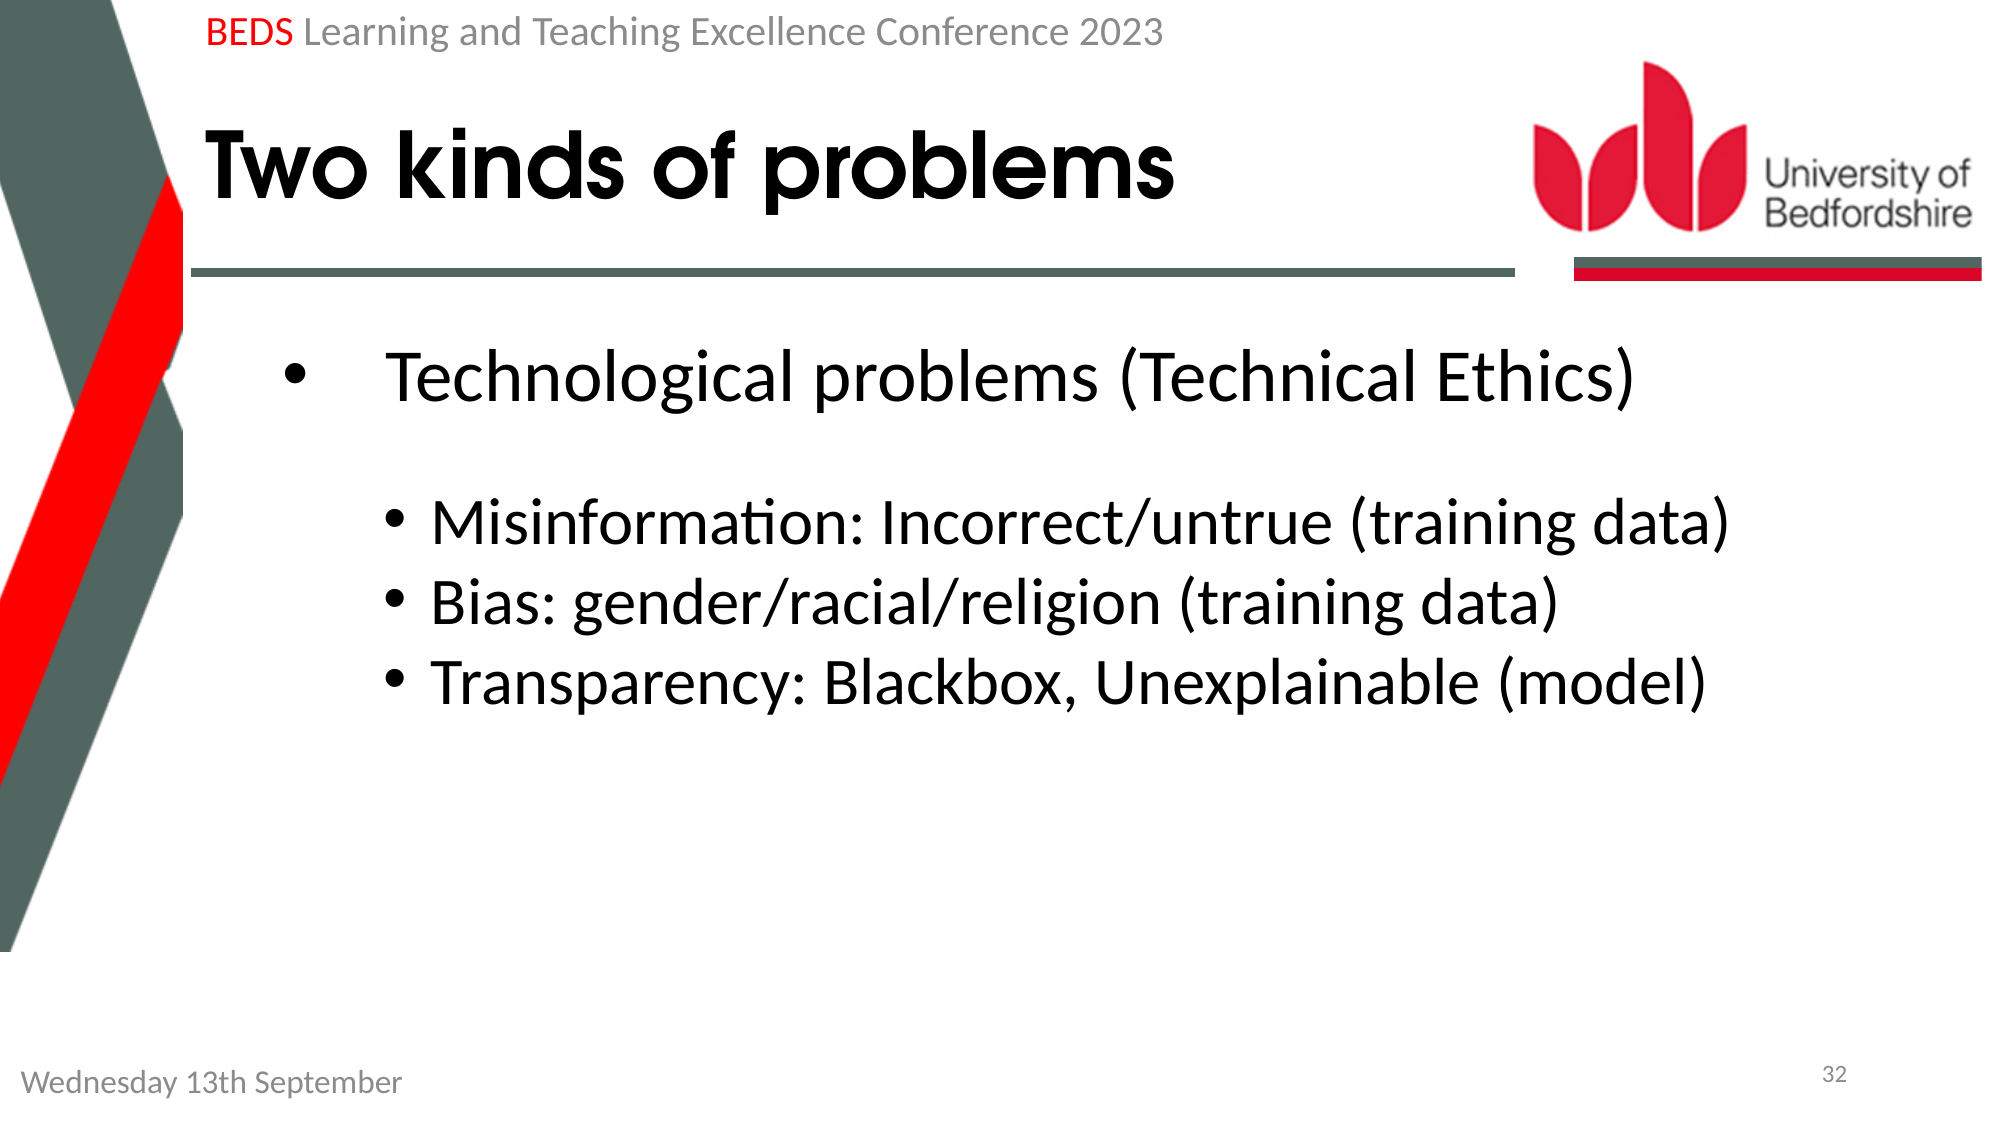

BEDS Learning and Teaching Excellence Conference 2023
# Two kinds of problems
Technological problems (Technical Ethics)
Misinformation: Incorrect/untrue (training data)
Bias: gender/racial/religion (training data)
Transparency: Blackbox, Unexplainable (model)
32
Wednesday 13th September